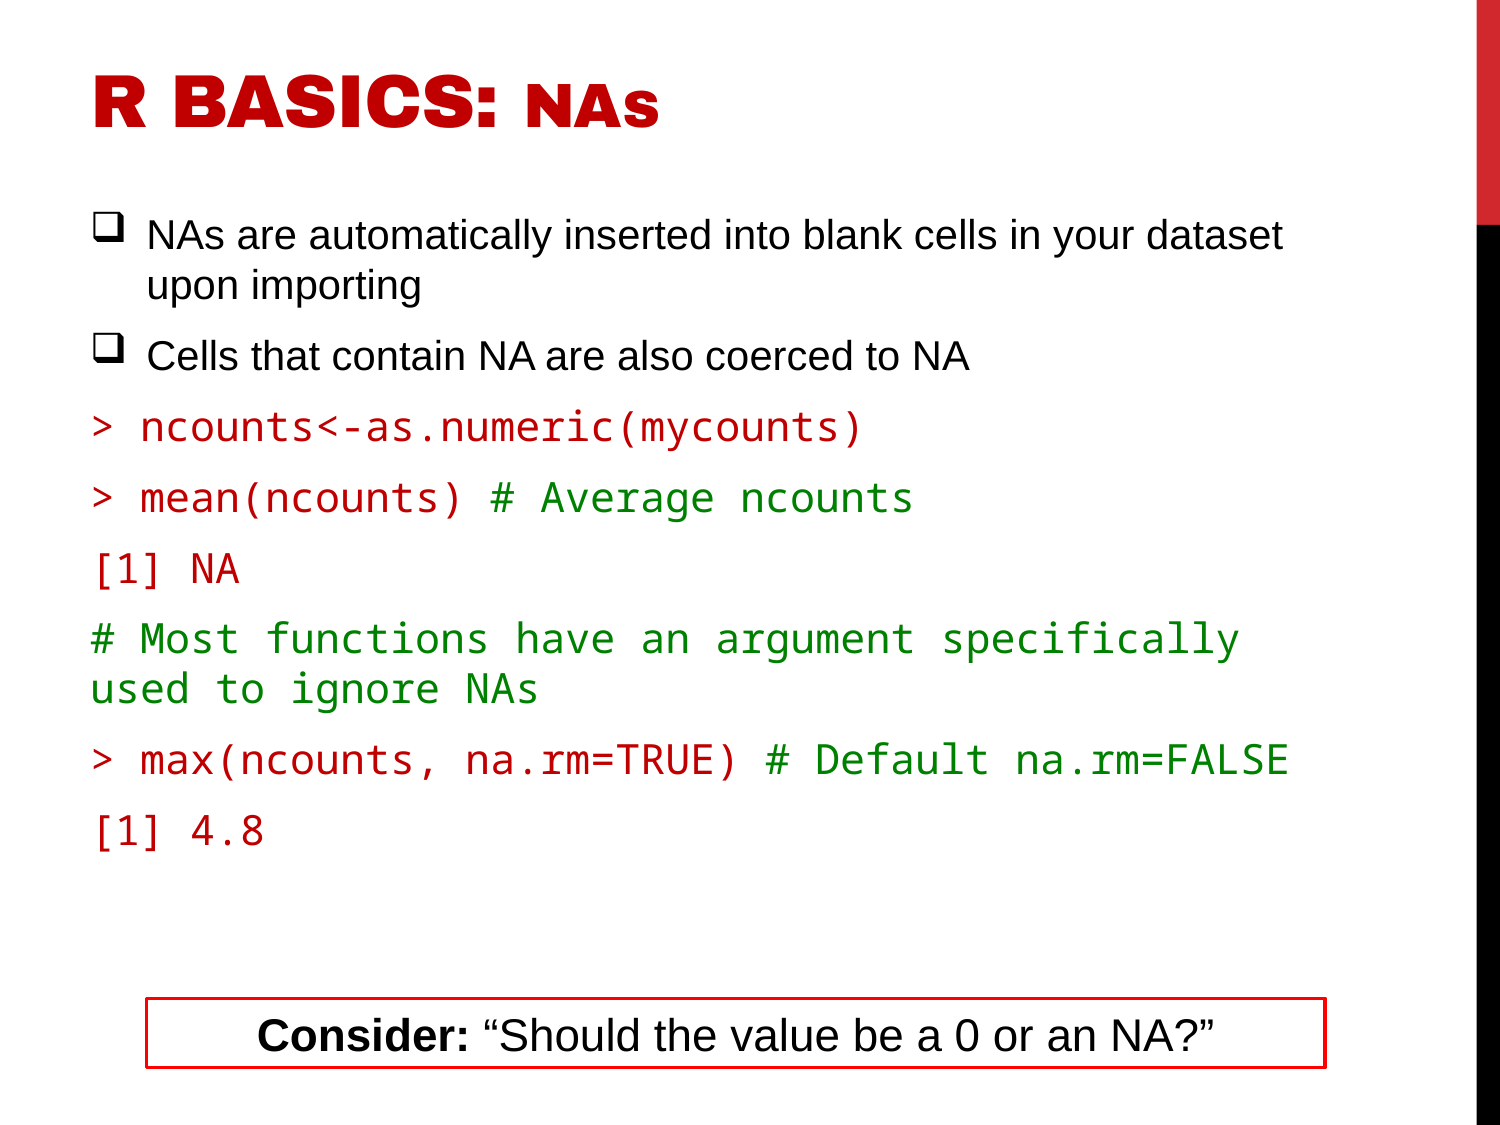

# R basics: nas
NAs are automatically inserted into blank cells in your dataset upon importing
Cells that contain NA are also coerced to NA
> ncounts<-as.numeric(mycounts)
> mean(ncounts) # Average ncounts
[1] NA
# Most functions have an argument specifically used to ignore NAs
> max(ncounts, na.rm=TRUE) # Default na.rm=FALSE
[1] 4.8
Consider: “Should the value be a 0 or an NA?”